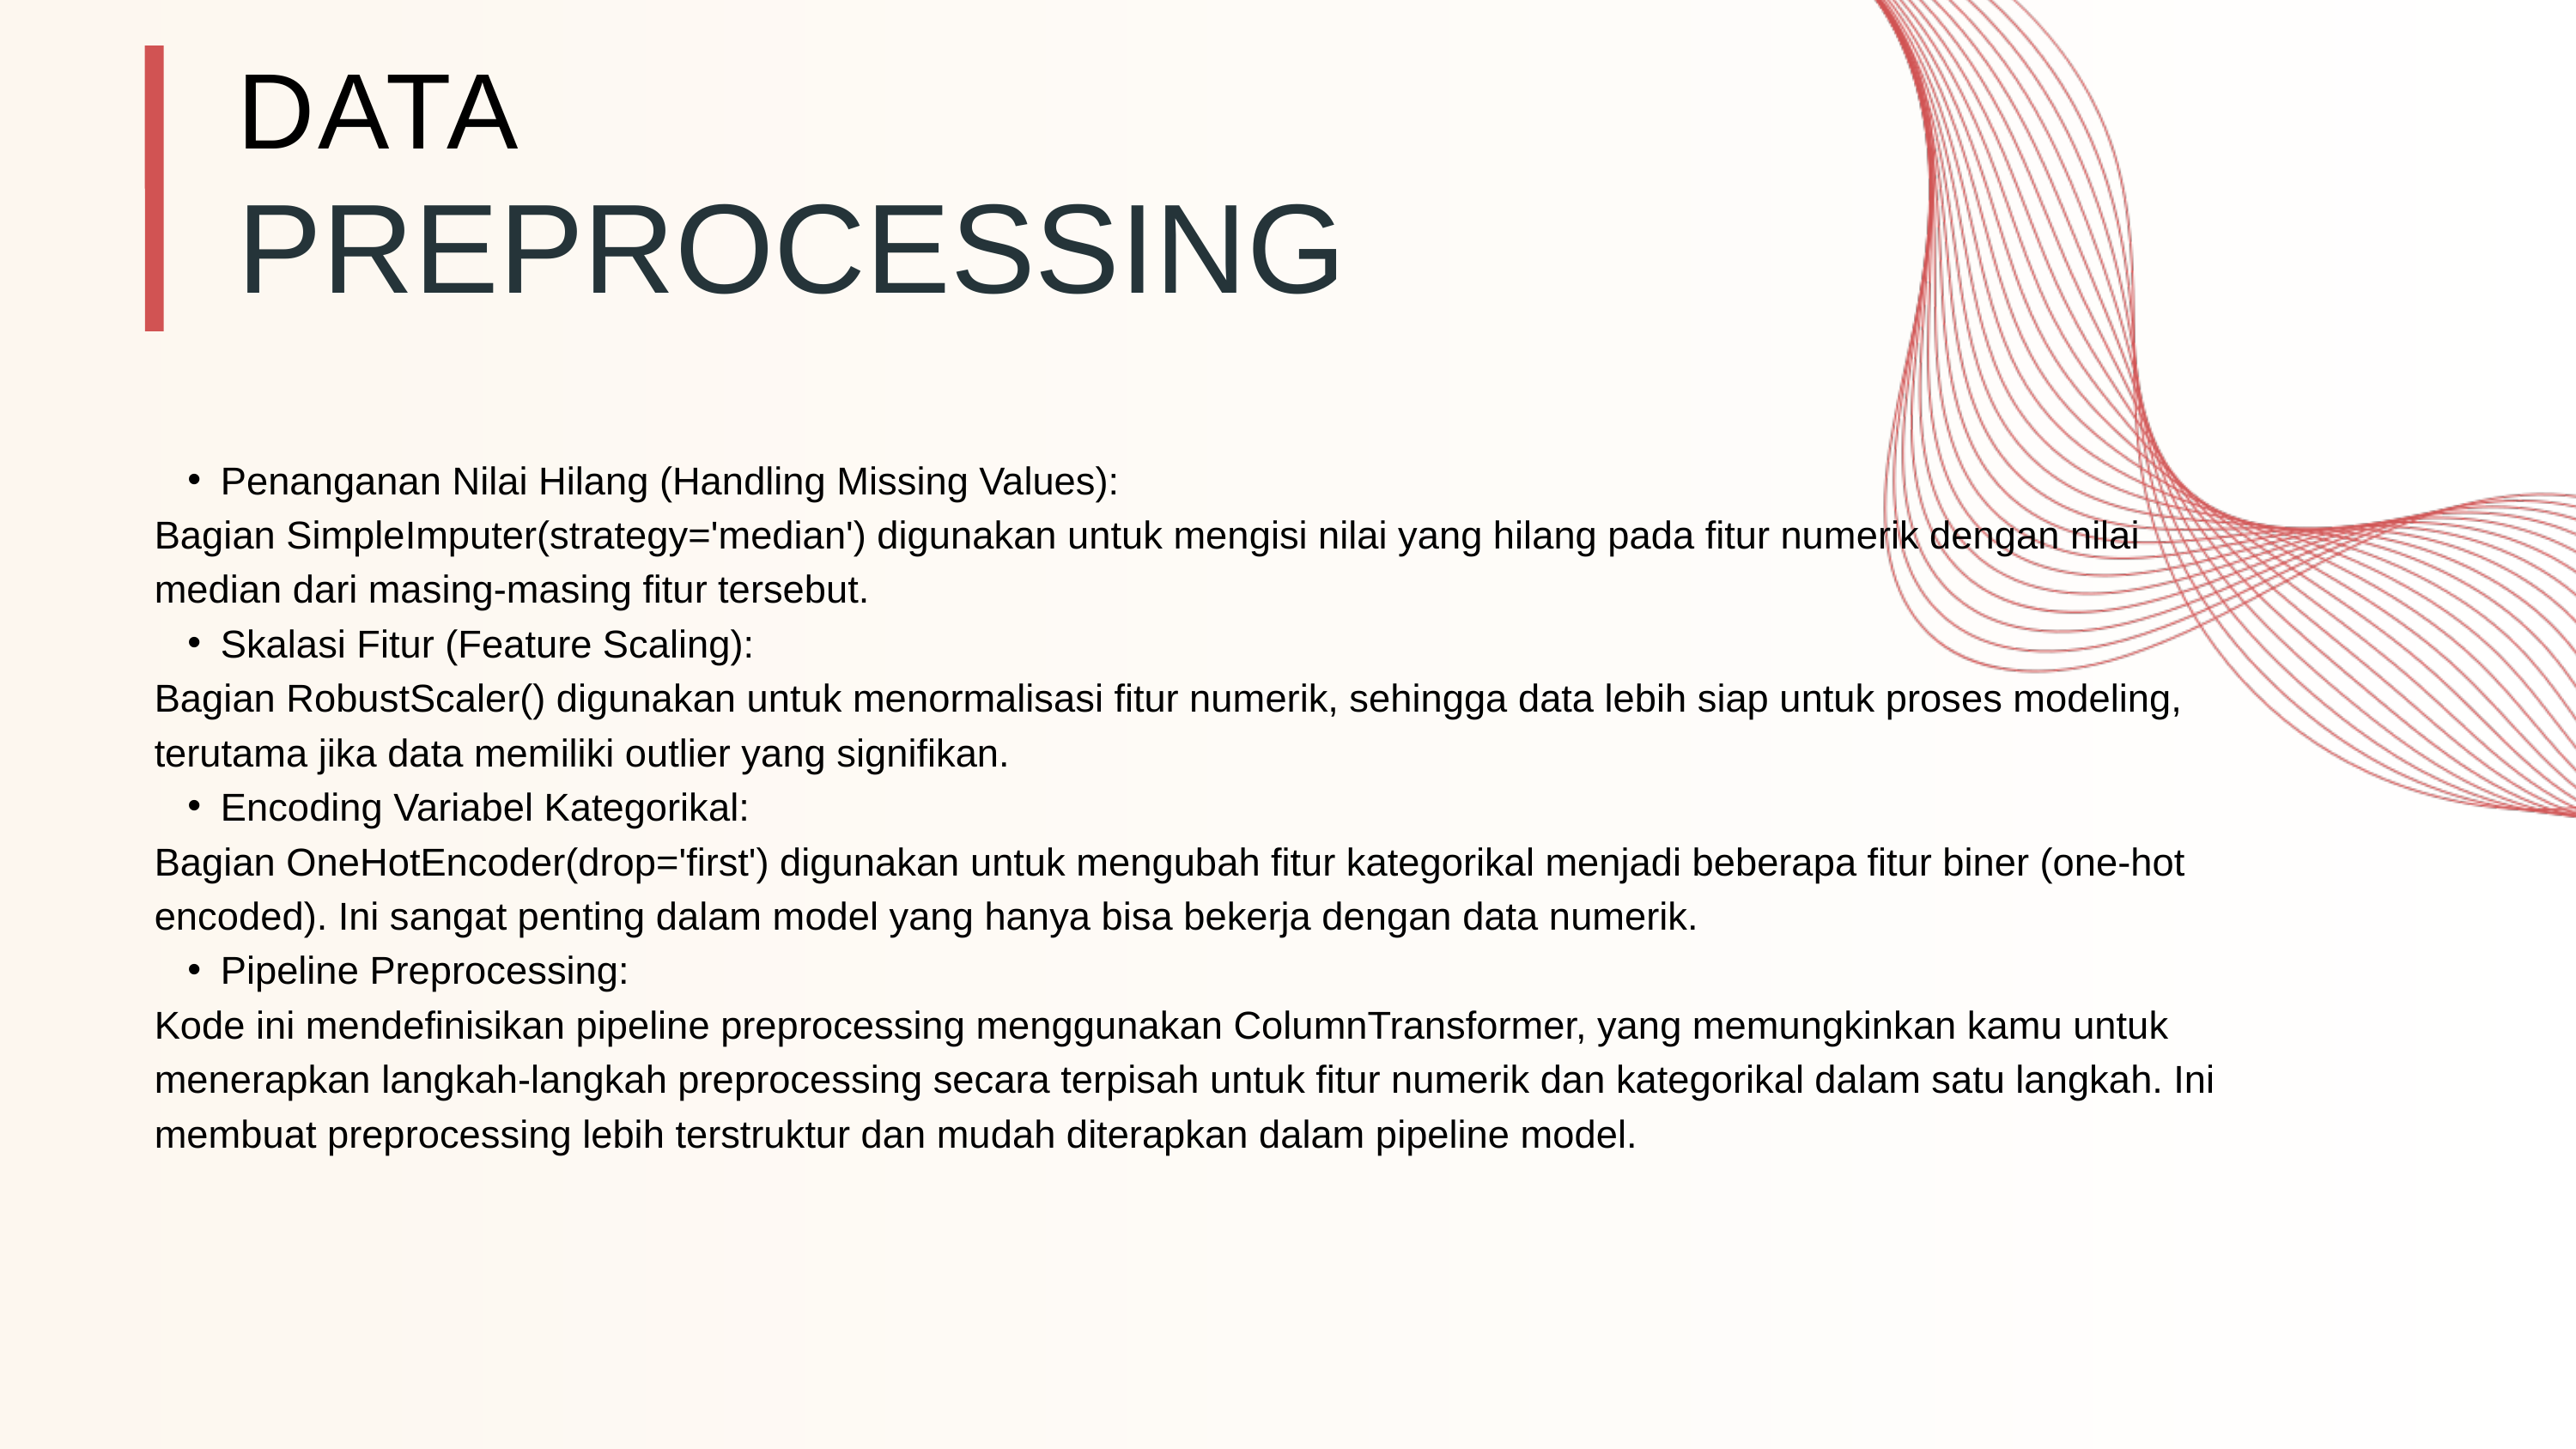

DATA
PREPROCESSING
Penanganan Nilai Hilang (Handling Missing Values):
Bagian SimpleImputer(strategy='median') digunakan untuk mengisi nilai yang hilang pada fitur numerik dengan nilai median dari masing-masing fitur tersebut.
Skalasi Fitur (Feature Scaling):
Bagian RobustScaler() digunakan untuk menormalisasi fitur numerik, sehingga data lebih siap untuk proses modeling, terutama jika data memiliki outlier yang signifikan.
Encoding Variabel Kategorikal:
Bagian OneHotEncoder(drop='first') digunakan untuk mengubah fitur kategorikal menjadi beberapa fitur biner (one-hot encoded). Ini sangat penting dalam model yang hanya bisa bekerja dengan data numerik.
Pipeline Preprocessing:
Kode ini mendefinisikan pipeline preprocessing menggunakan ColumnTransformer, yang memungkinkan kamu untuk menerapkan langkah-langkah preprocessing secara terpisah untuk fitur numerik dan kategorikal dalam satu langkah. Ini membuat preprocessing lebih terstruktur dan mudah diterapkan dalam pipeline model.